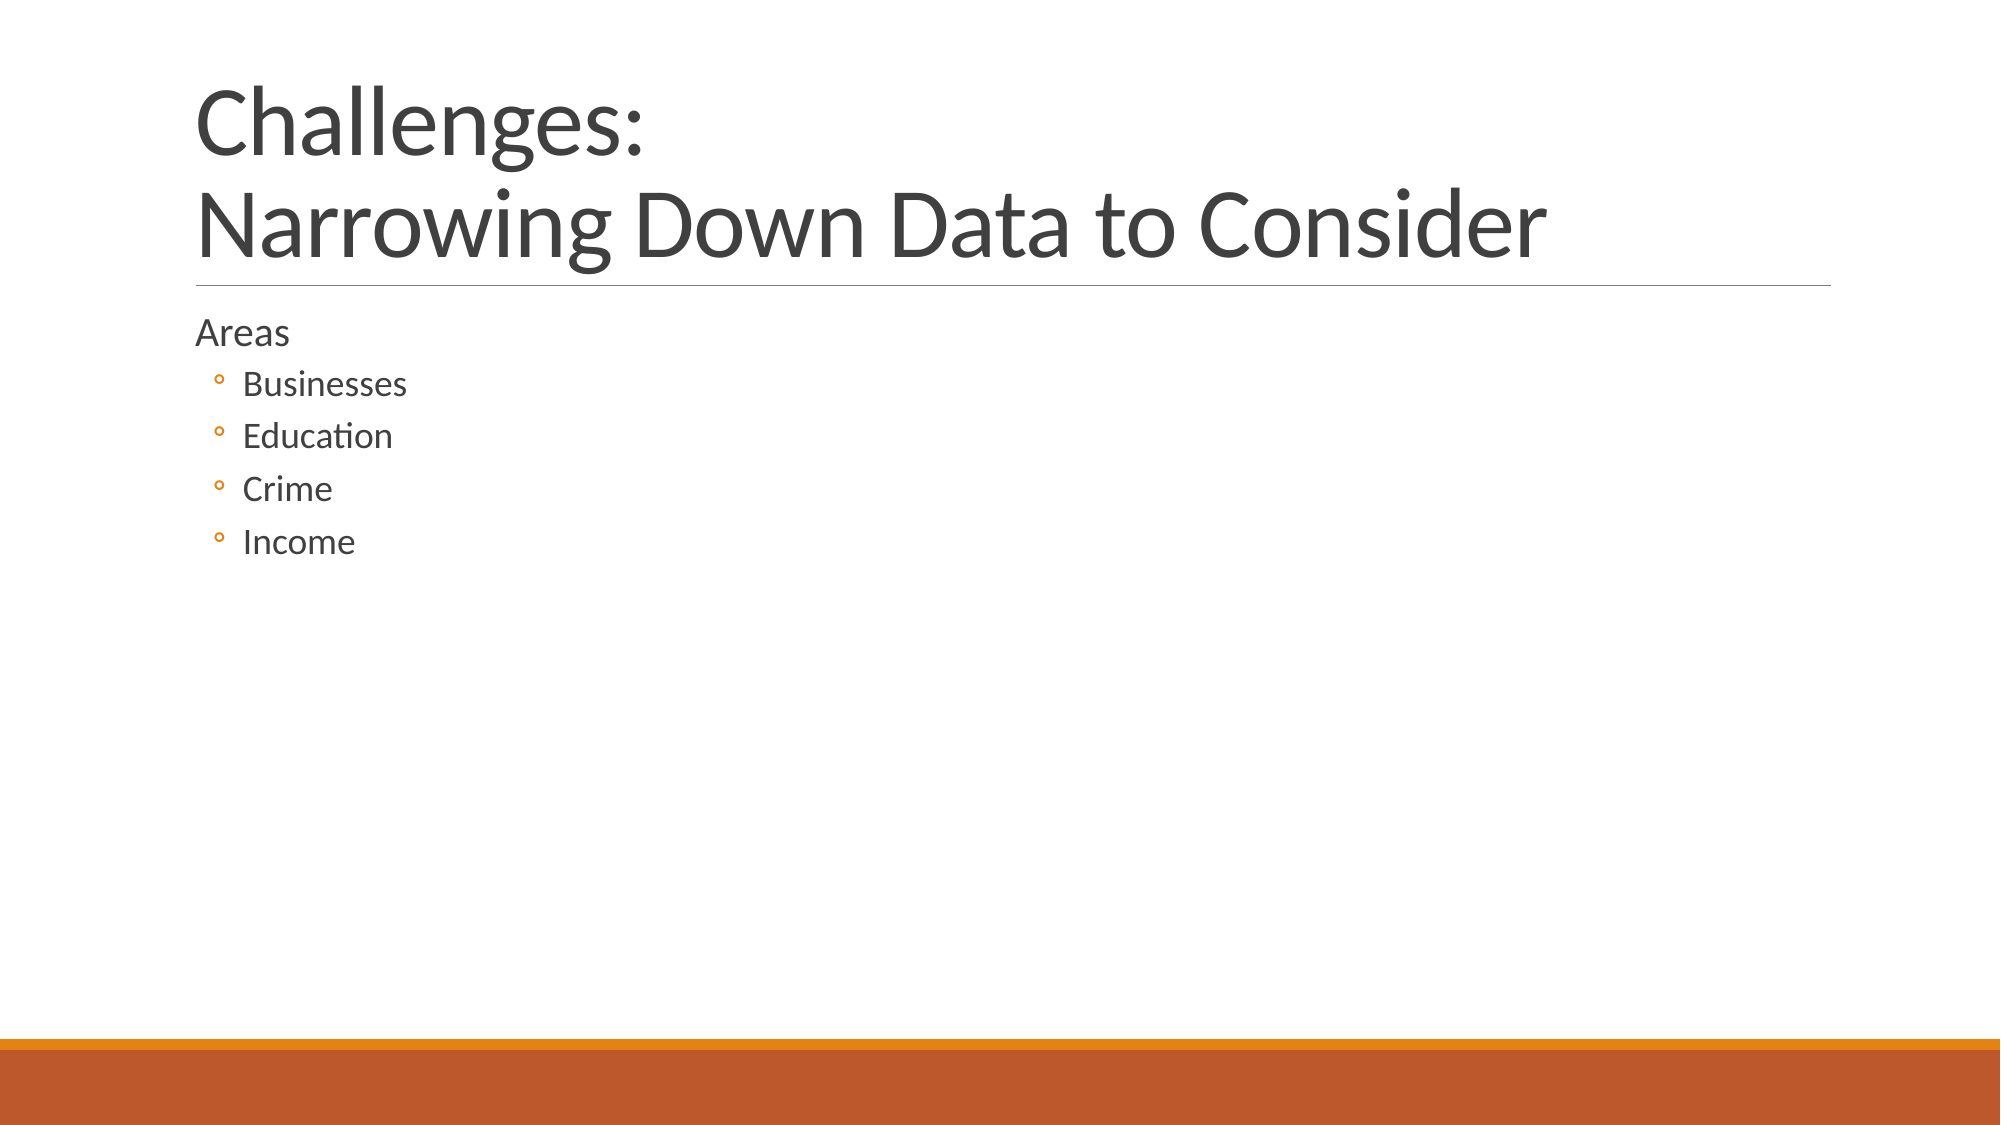

# Challenges: Narrowing Down Data to Consider
Areas
Businesses
Education
Crime
Income